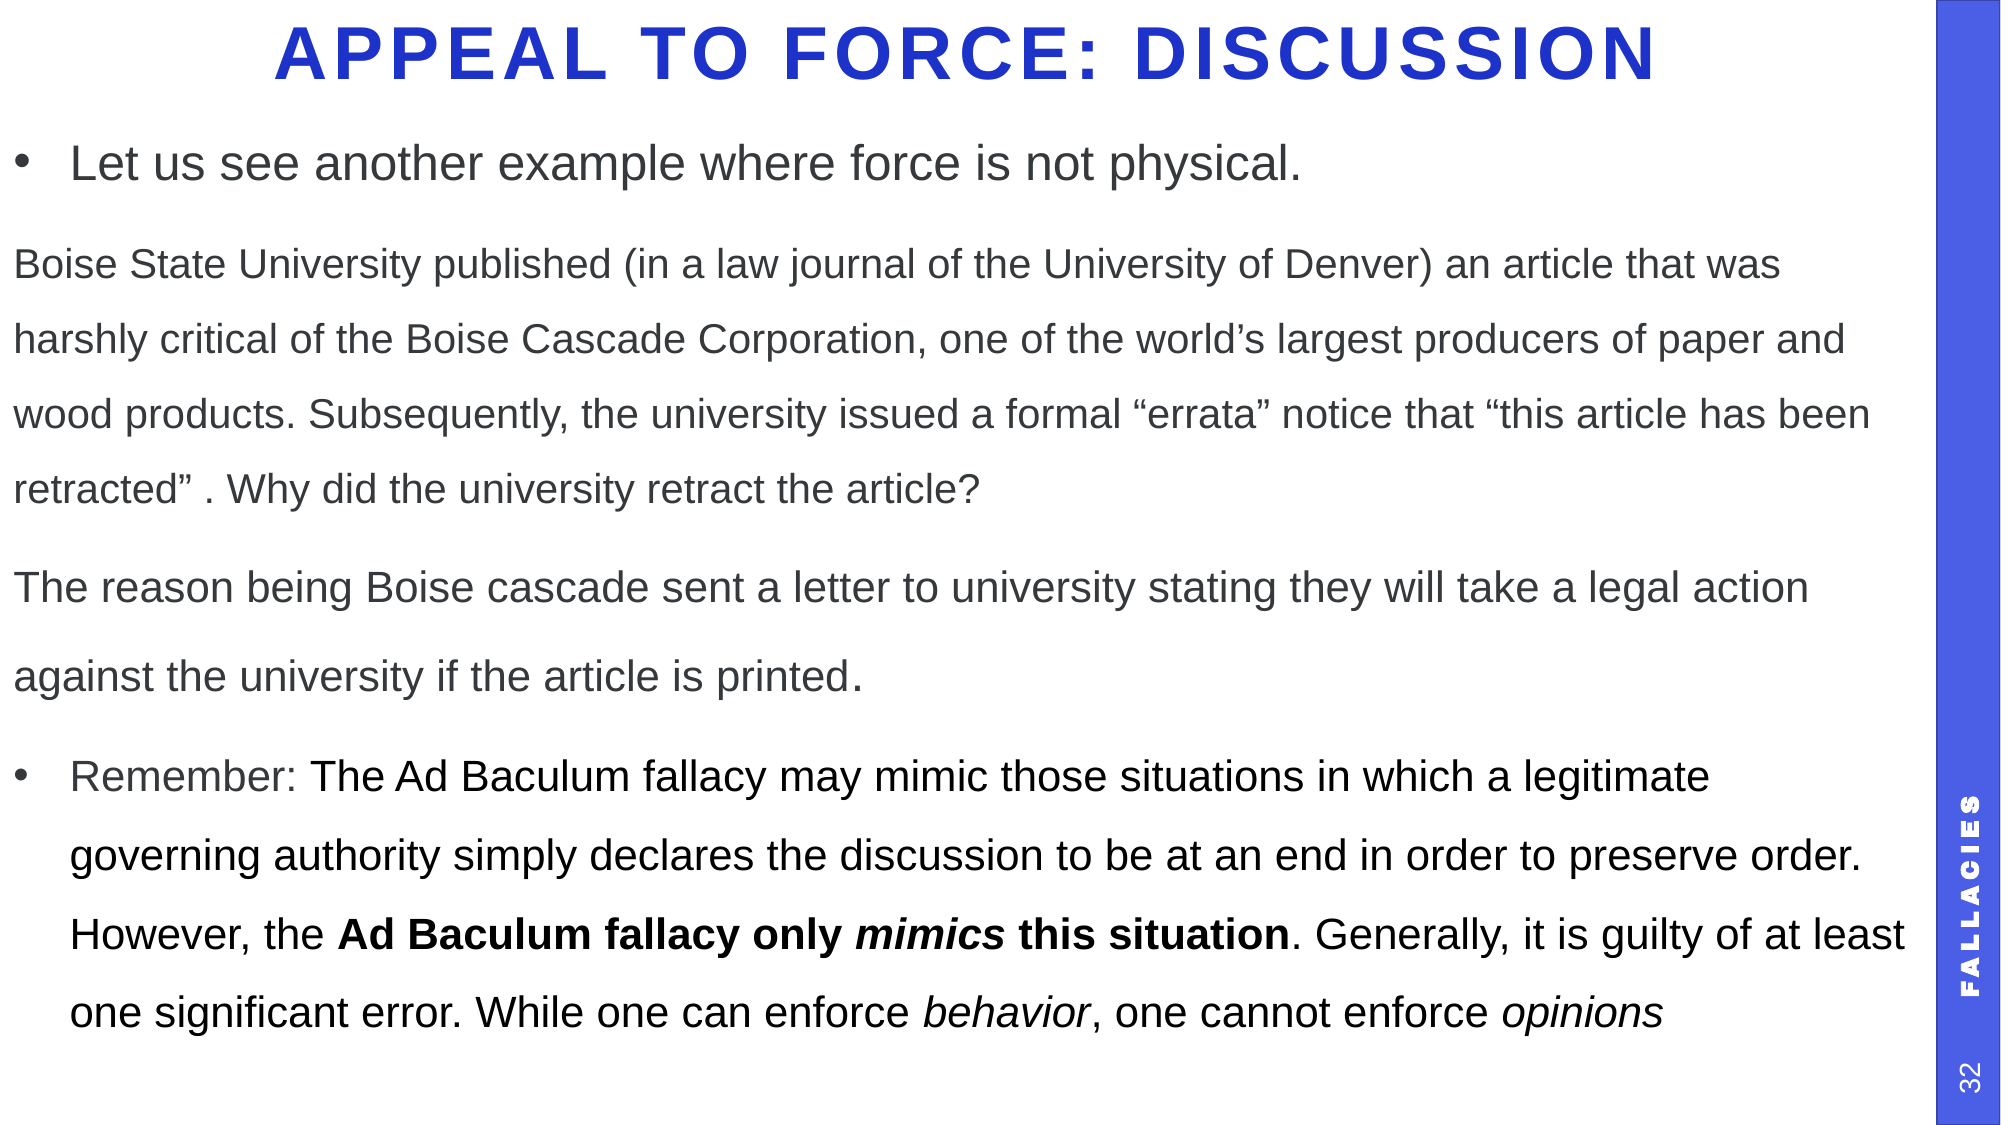

# Appeal To force: Discussion
Let us see another example where force is not physical.
Boise State University published (in a law journal of the University of Denver) an article that was harshly critical of the Boise Cascade Corporation, one of the world’s largest producers of paper and wood products. Subsequently, the university issued a formal “errata” notice that “this article has been retracted” . Why did the university retract the article?
The reason being Boise cascade sent a letter to university stating they will take a legal action against the university if the article is printed.
Remember: The Ad Baculum fallacy may mimic those situations in which a legitimate governing authority simply declares the discussion to be at an end in order to preserve order.  However, the Ad Baculum fallacy only mimics this situation. Generally, it is guilty of at least one significant error. While one can enforce behavior, one cannot enforce opinions
Fallacies
32